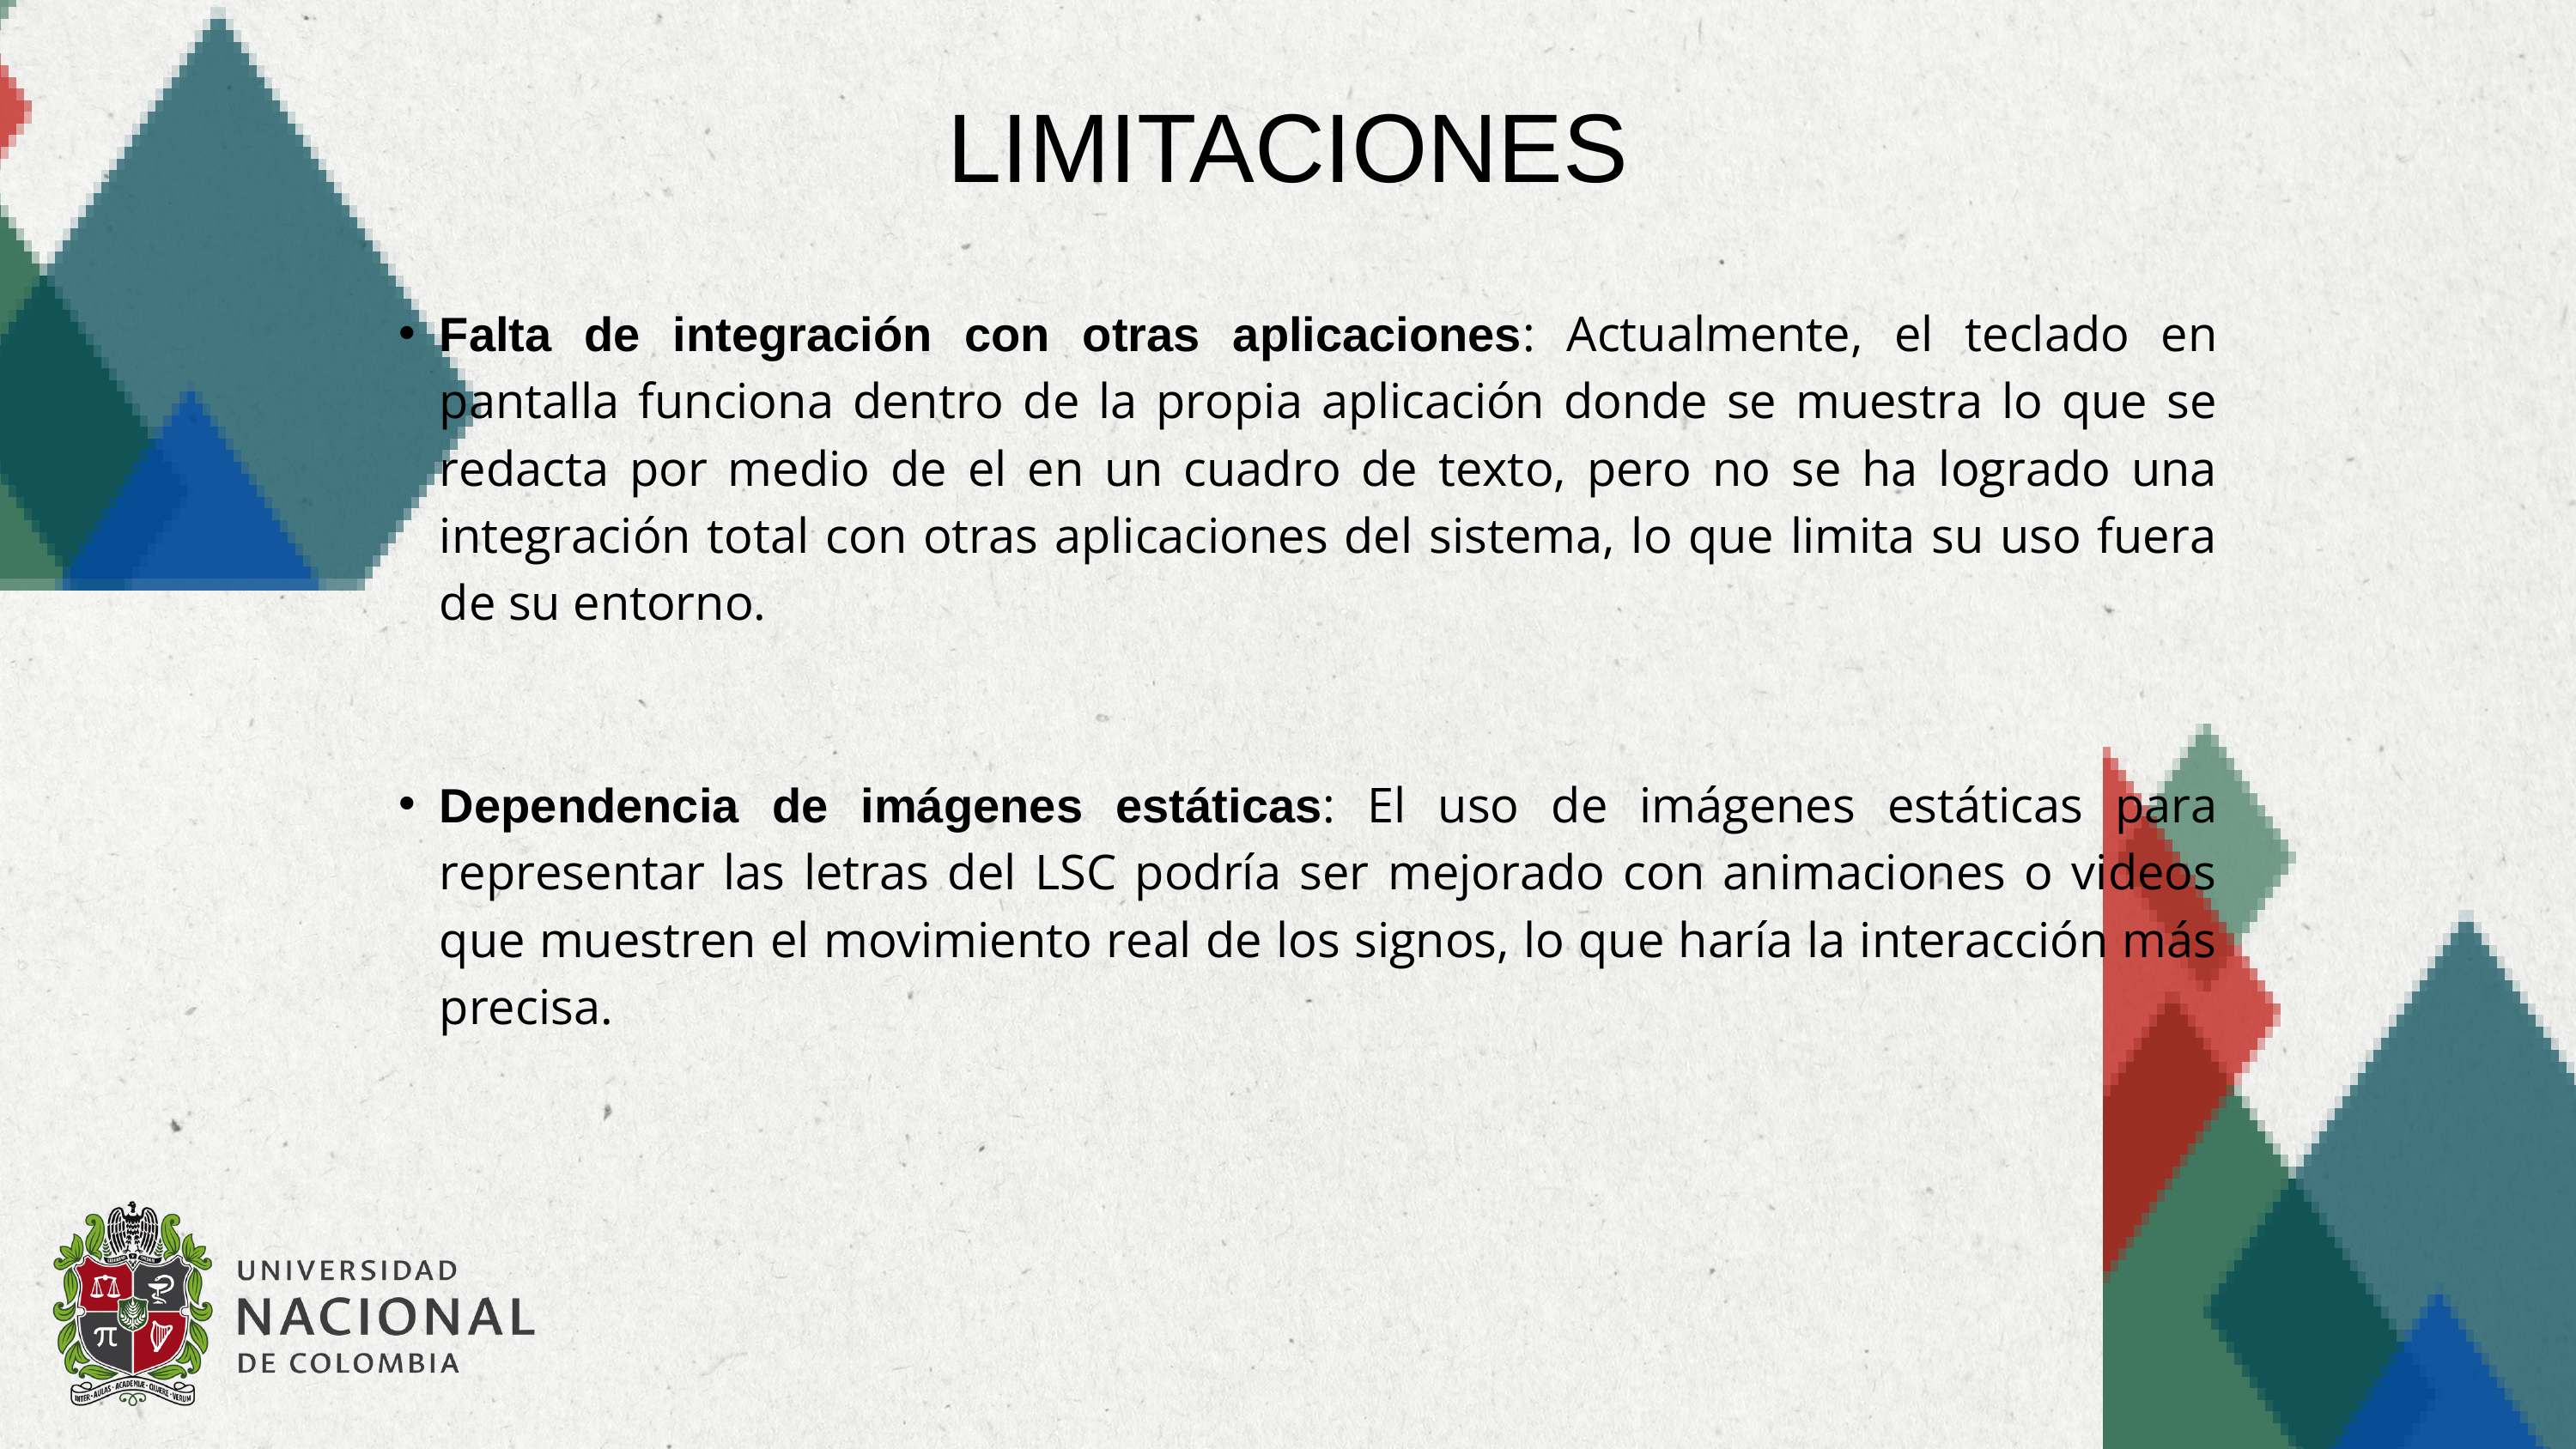

LIMITACIONES
Falta de integración con otras aplicaciones: Actualmente, el teclado en pantalla funciona dentro de la propia aplicación donde se muestra lo que se redacta por medio de el en un cuadro de texto, pero no se ha logrado una integración total con otras aplicaciones del sistema, lo que limita su uso fuera de su entorno.

Dependencia de imágenes estáticas: El uso de imágenes estáticas para representar las letras del LSC podría ser mejorado con animaciones o videos que muestren el movimiento real de los signos, lo que haría la interacción más precisa.